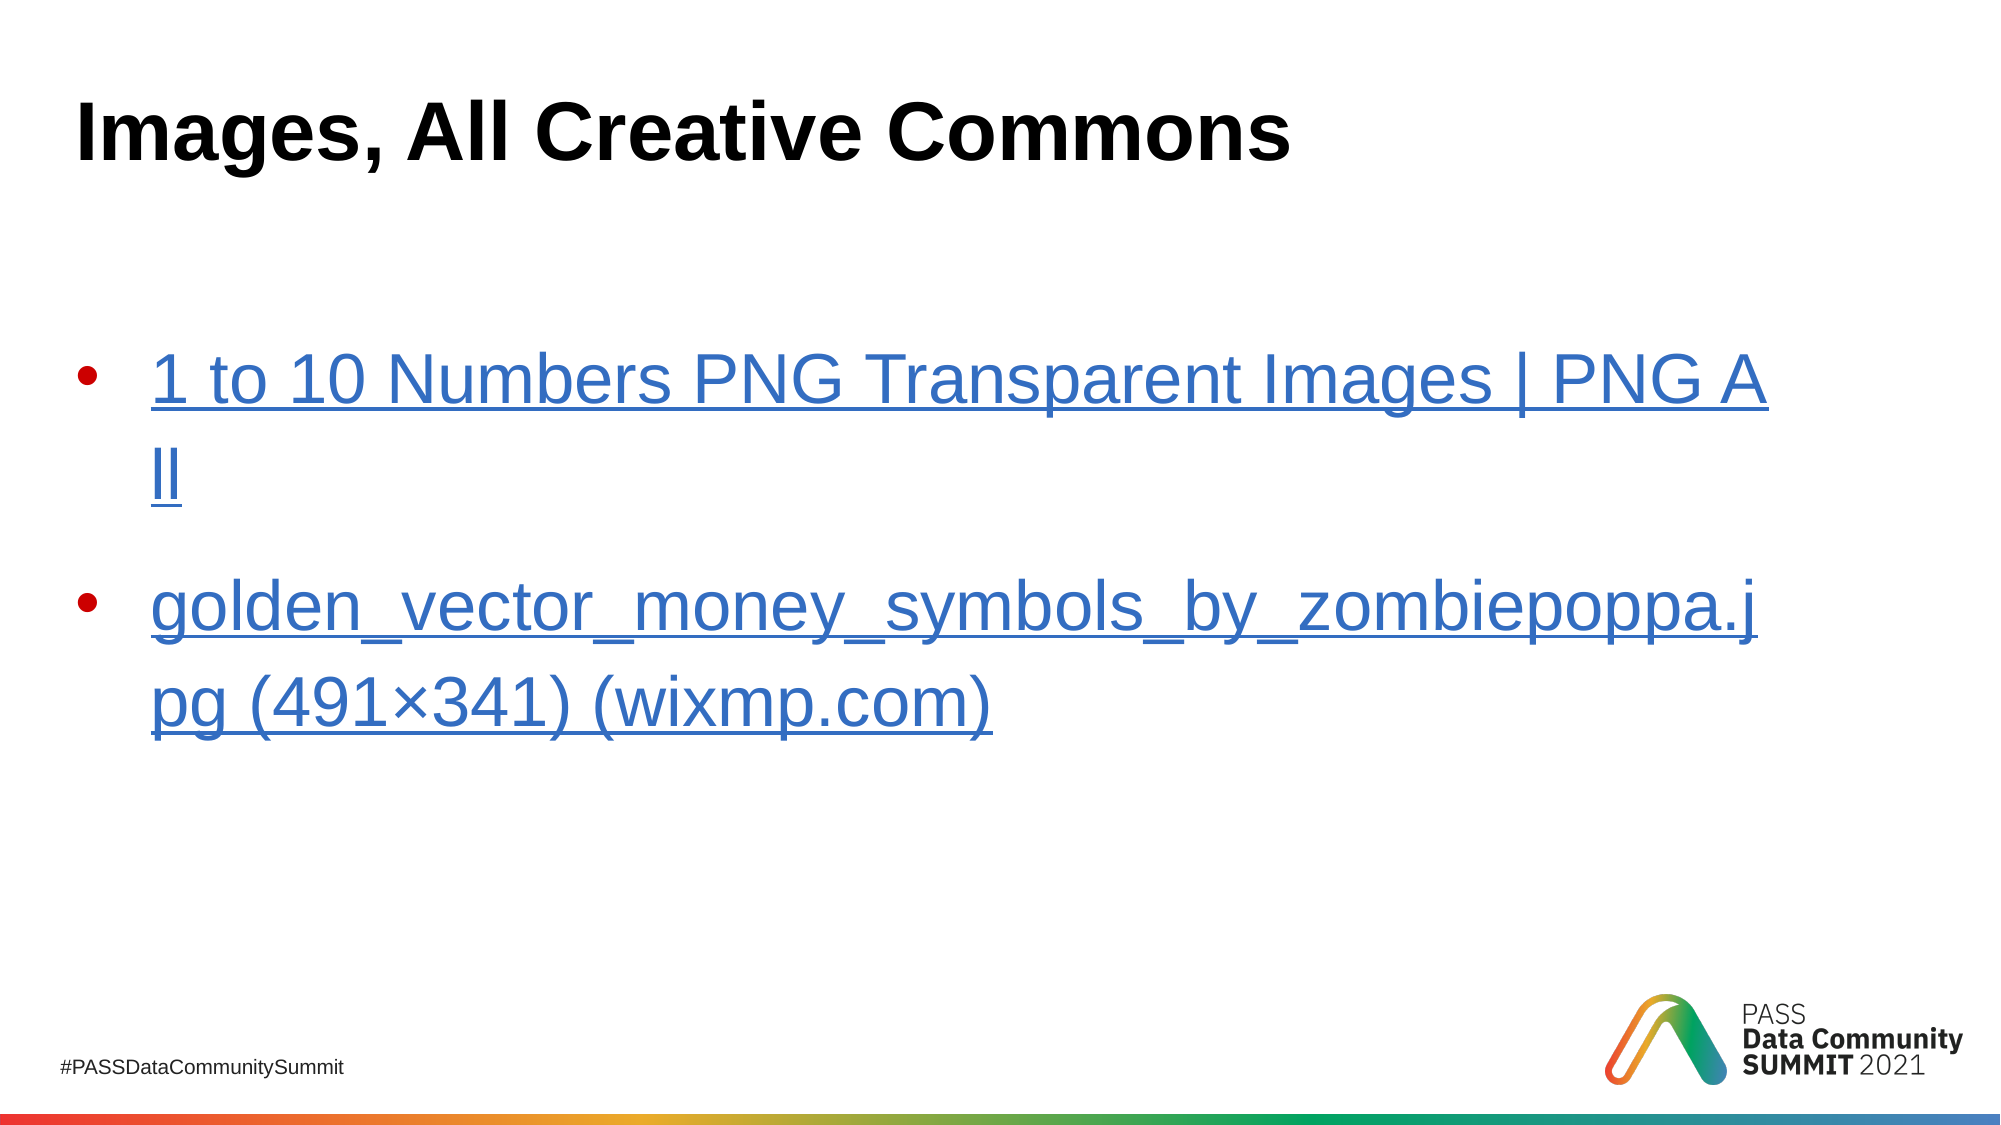

# Images, All Creative Commons
1 to 10 Numbers PNG Transparent Images | PNG All
golden_vector_money_symbols_by_zombiepoppa.jpg (491×341) (wixmp.com)